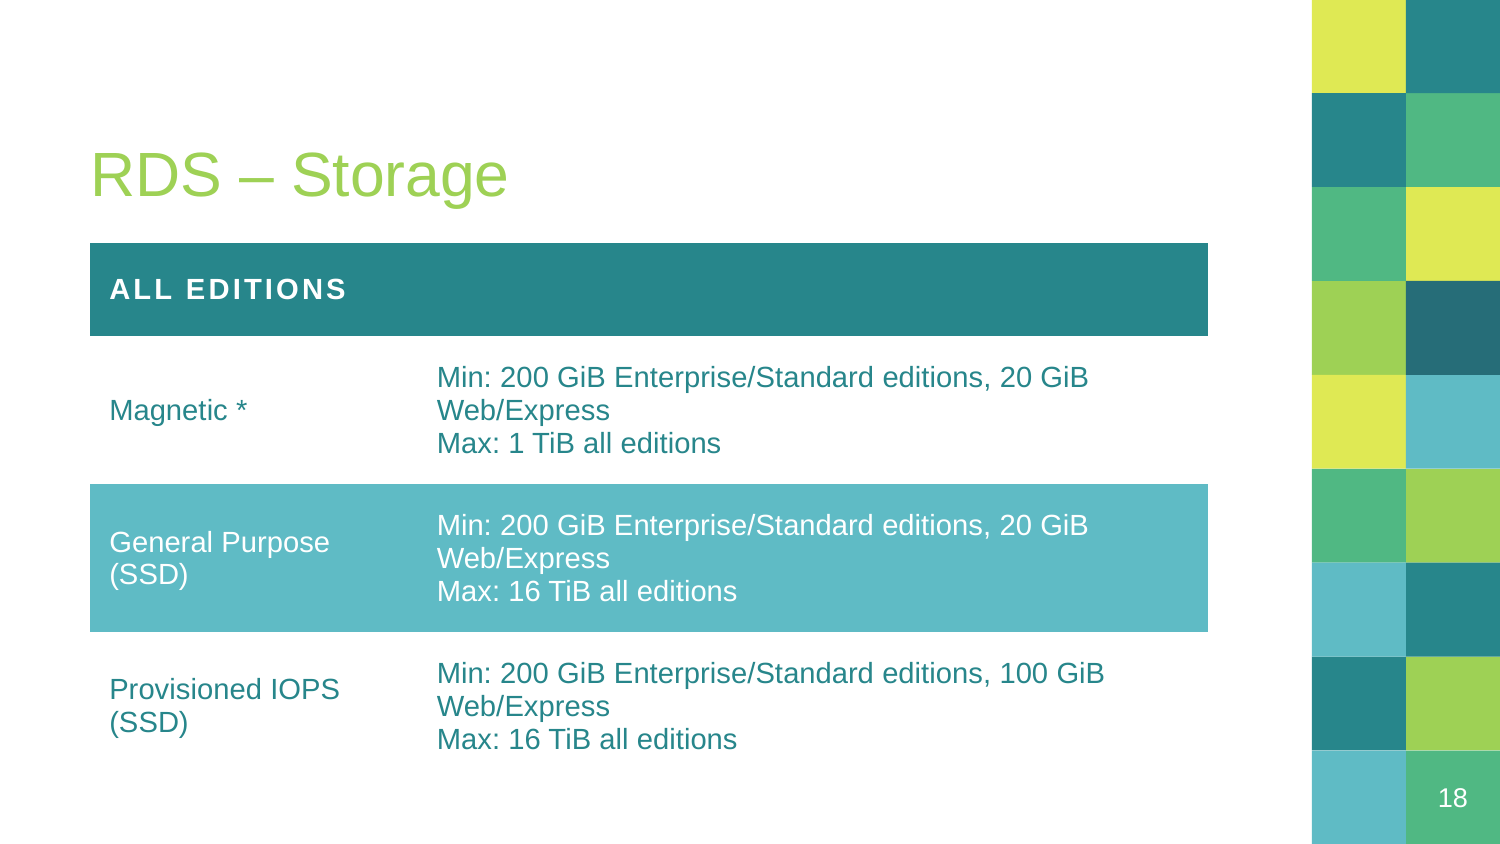

# RDS – Storage
| All EDITIONS |  |
| --- | --- |
| Magnetic \* | Min: 200 GiB Enterprise/Standard editions, 20 GiB Web/Express Max: 1 TiB all editions |
| General Purpose (SSD) | Min: 200 GiB Enterprise/Standard editions, 20 GiB Web/Express Max: 16 TiB all editions |
| Provisioned IOPS (SSD) | Min: 200 GiB Enterprise/Standard editions, 100 GiB Web/Express Max: 16 TiB all editions |

18